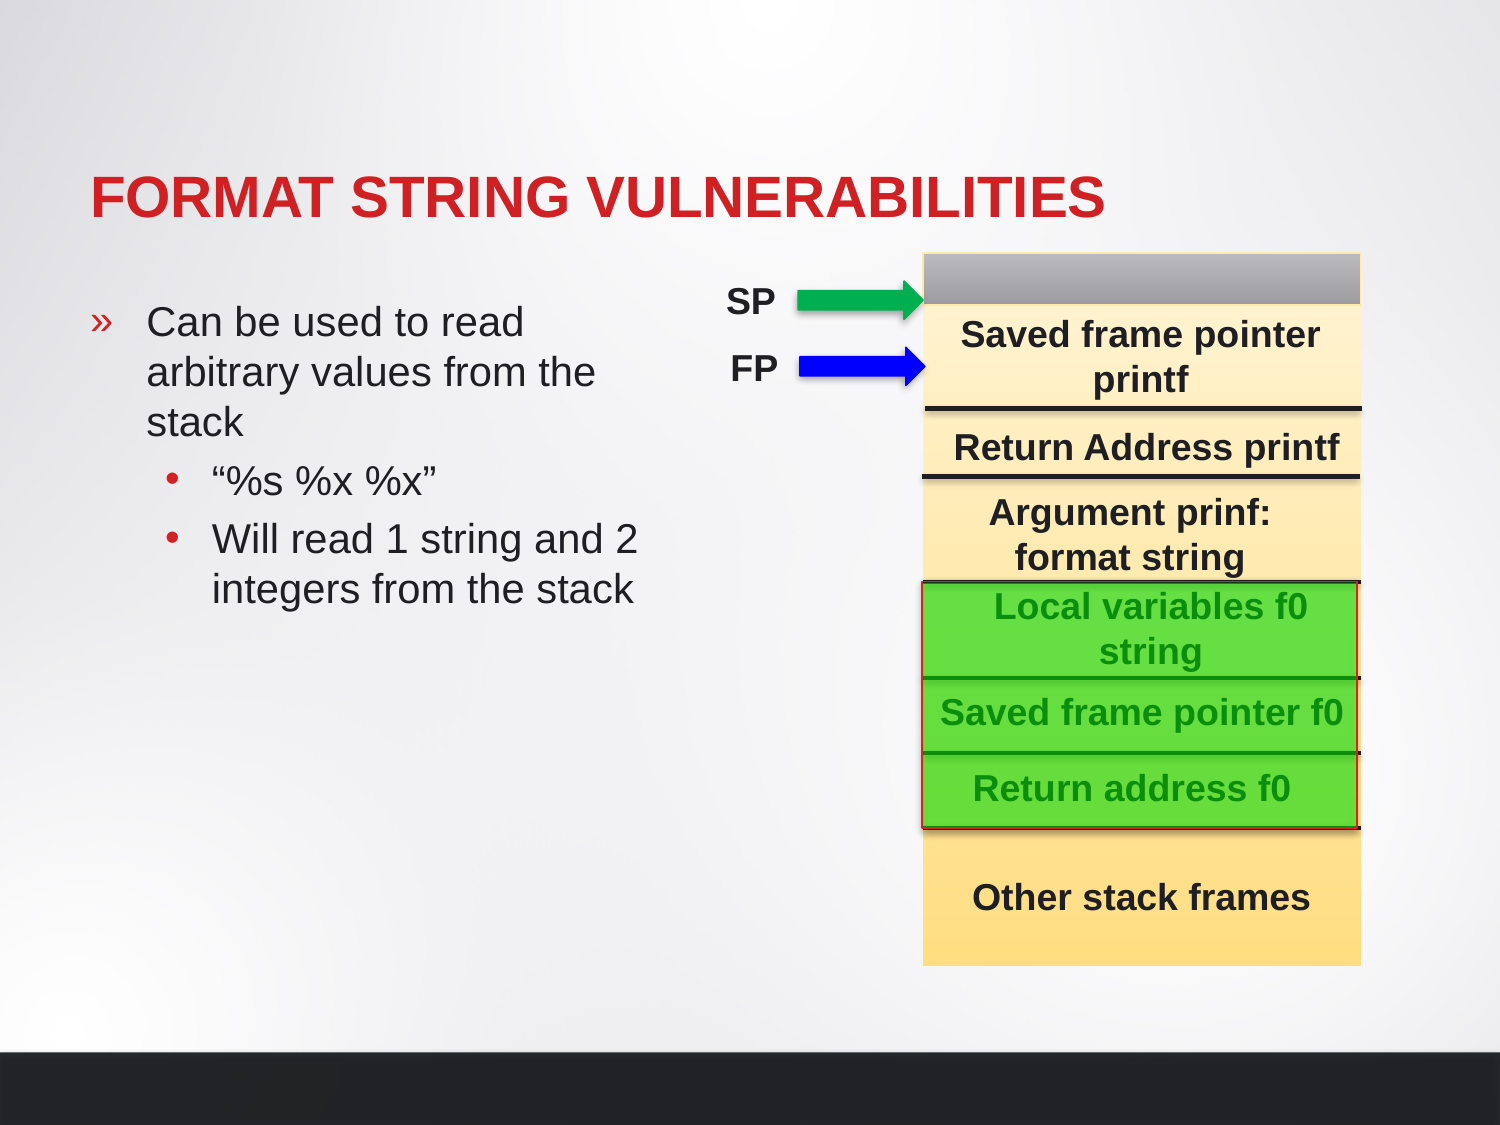

# Format string vulnerabilities

Saved frame pointer f0
Return address f0
Other stack frames
SP

Can be used to read arbitrary values from the stack
“%s %x %x”
Will read 1 string and 2 integers from the stack
Saved frame pointer printf
FP

Return Address printf
Argument prinf: format string
Local variables f0 string